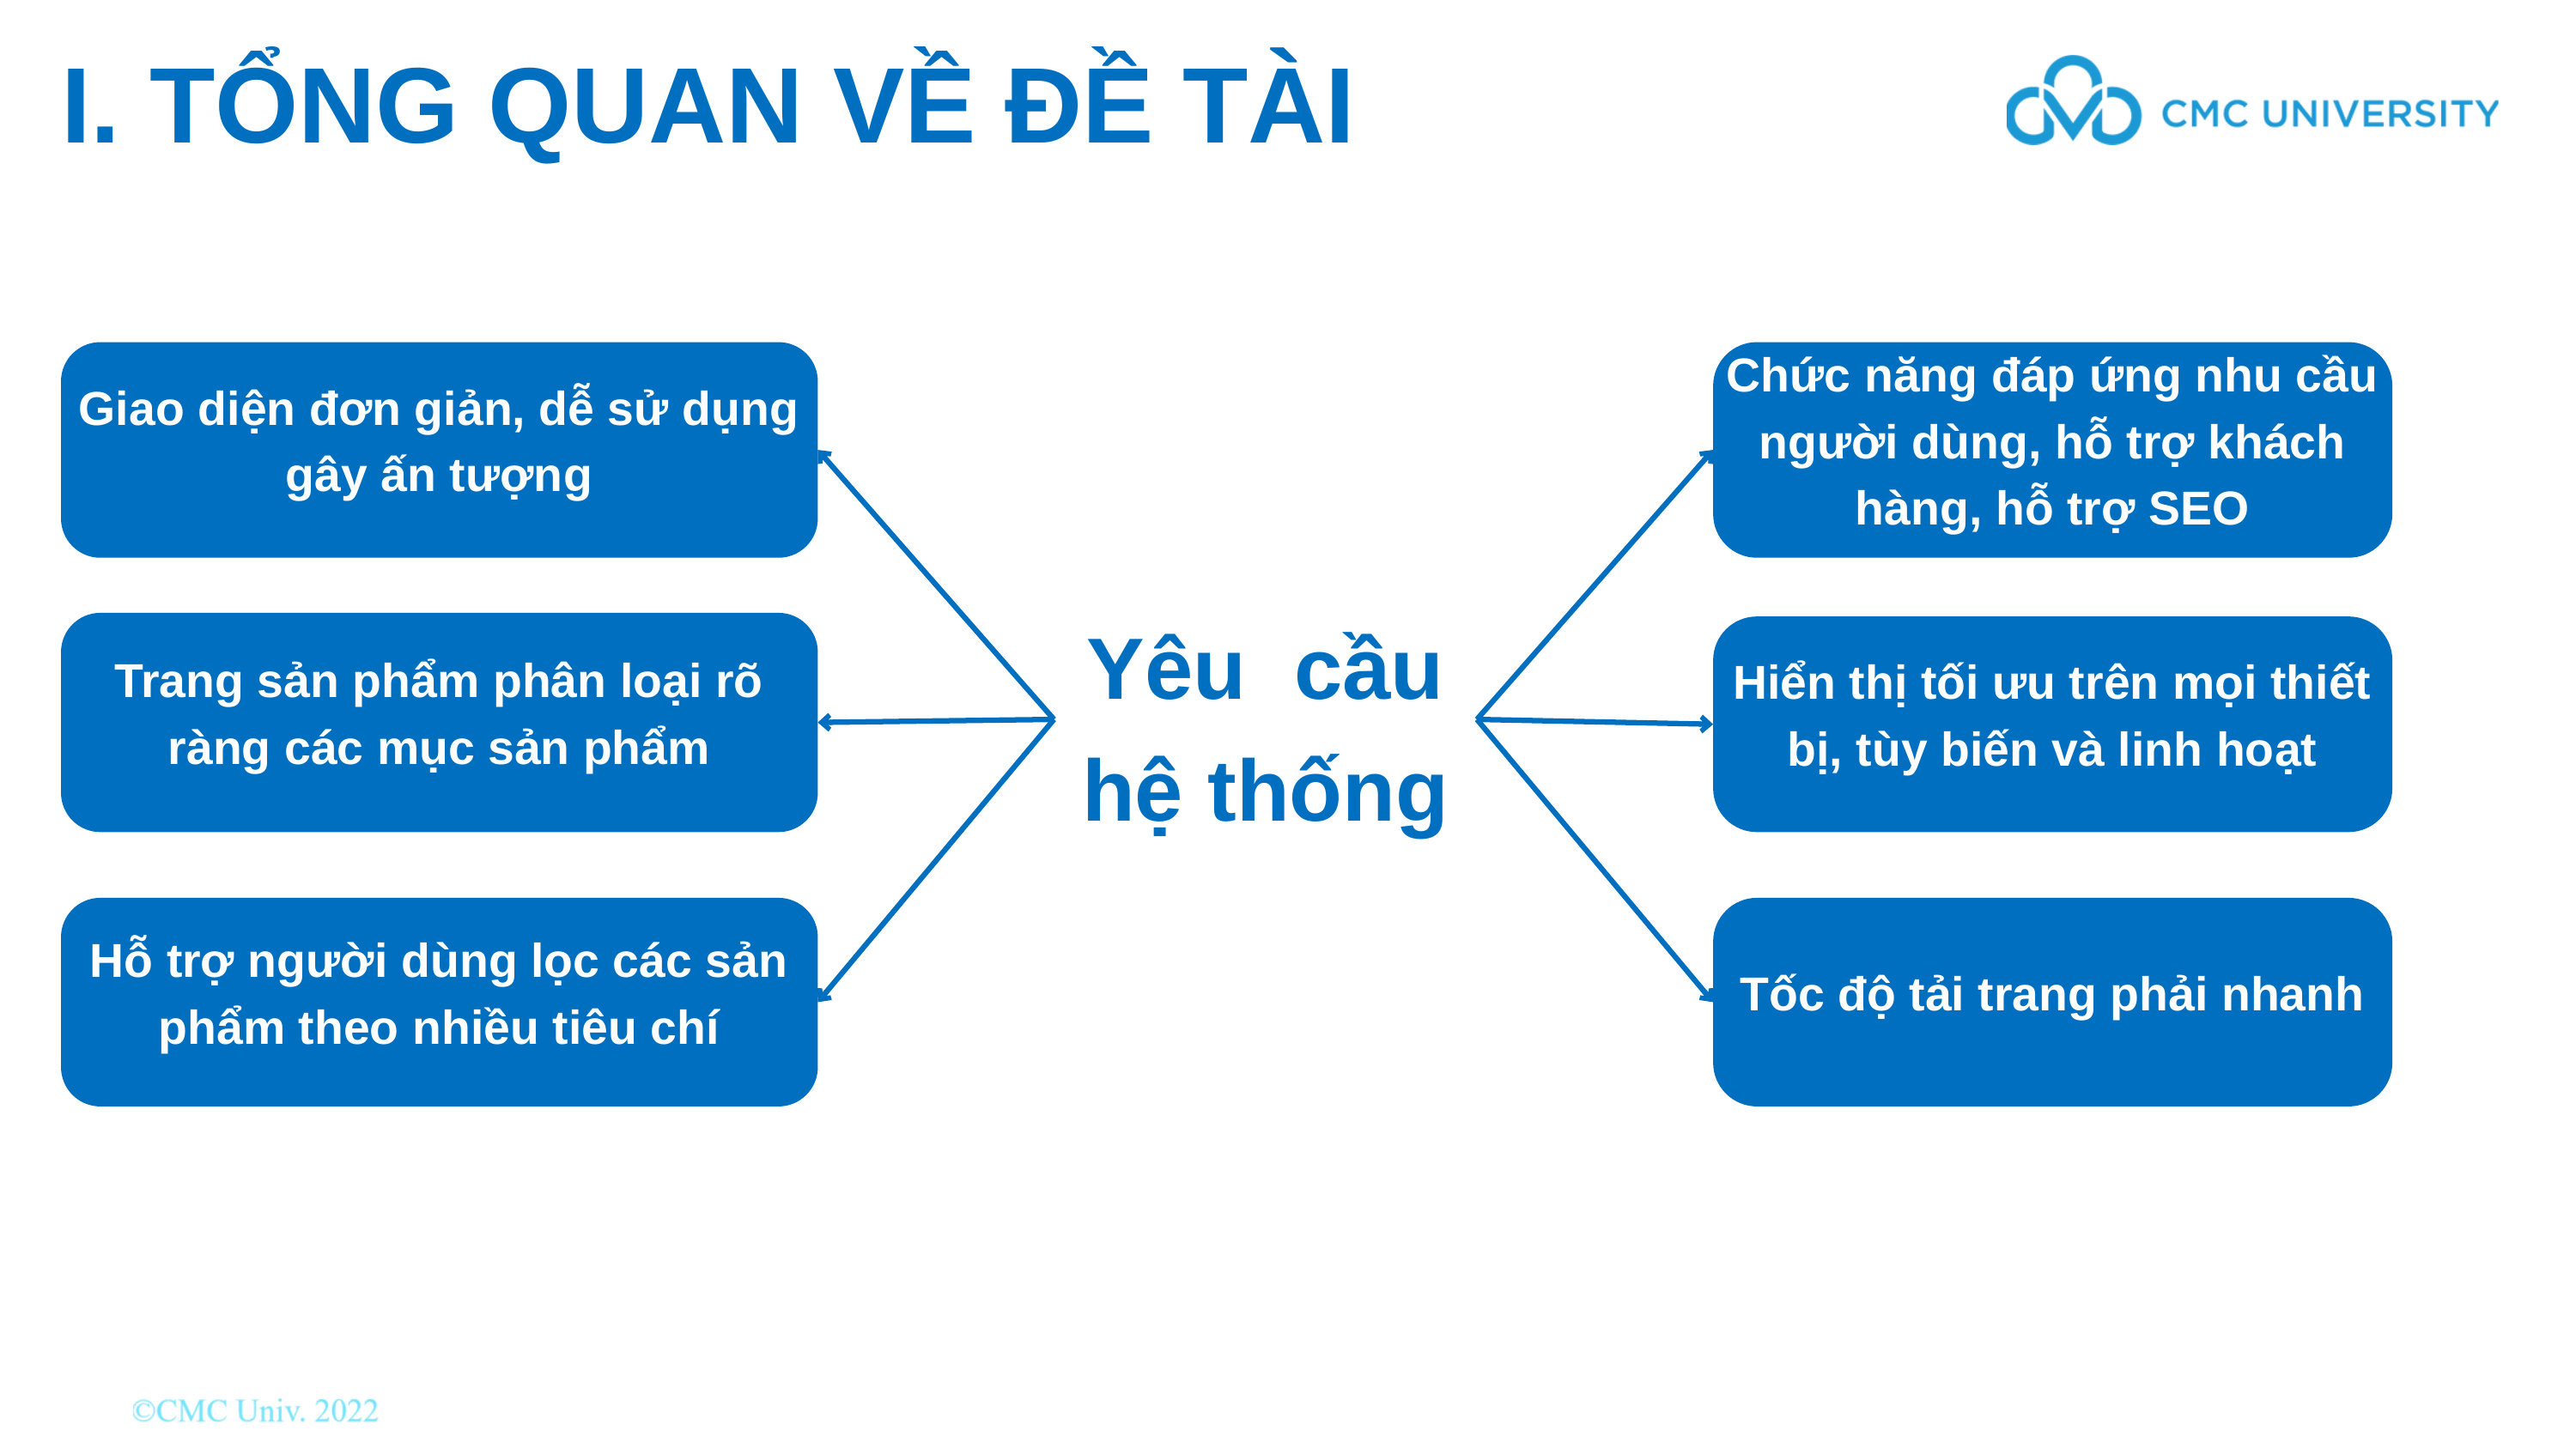

I. TỔNG QUAN VỀ ĐỀ TÀI

Giao diện đơn giản, dễ sử dụng gây ấn tượng

Chức năng đáp ứng nhu cầu người dùng, hỗ trợ khách hàng, hỗ trợ SEO

Yêu  cầu hệ thống

Trang sản phẩm phân loại rõ ràng các mục sản phẩm

Hiển thị tối ưu trên mọi thiết bị, tùy biến và linh hoạt

Hỗ trợ người dùng lọc các sản phẩm theo nhiều tiêu chí

Tốc độ tải trang phải nhanh